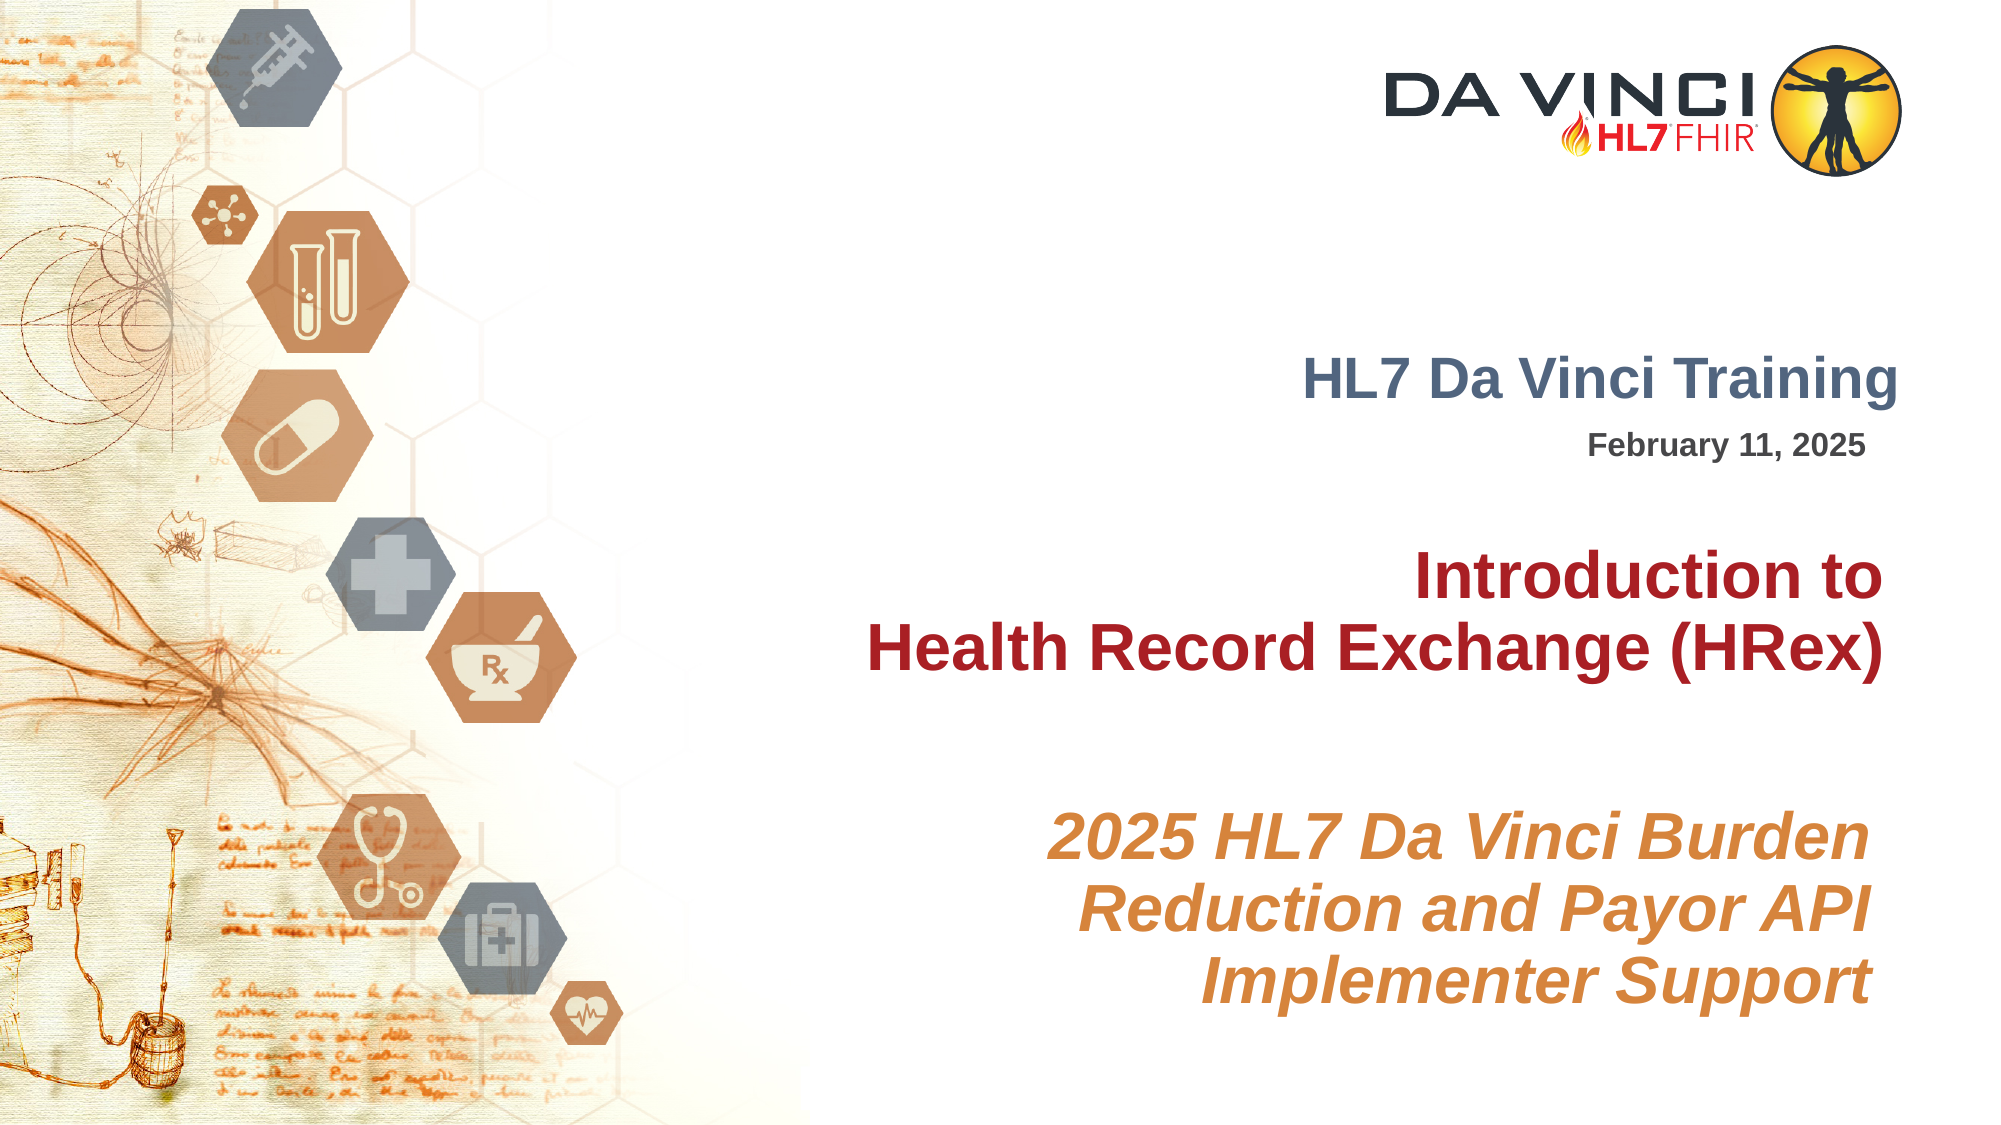

HL7 Da Vinci Training
February 11, 2025
Introduction to
Health Record Exchange (HRex)

2025 HL7 Da Vinci Burden Reduction and Payor API Implementer Support